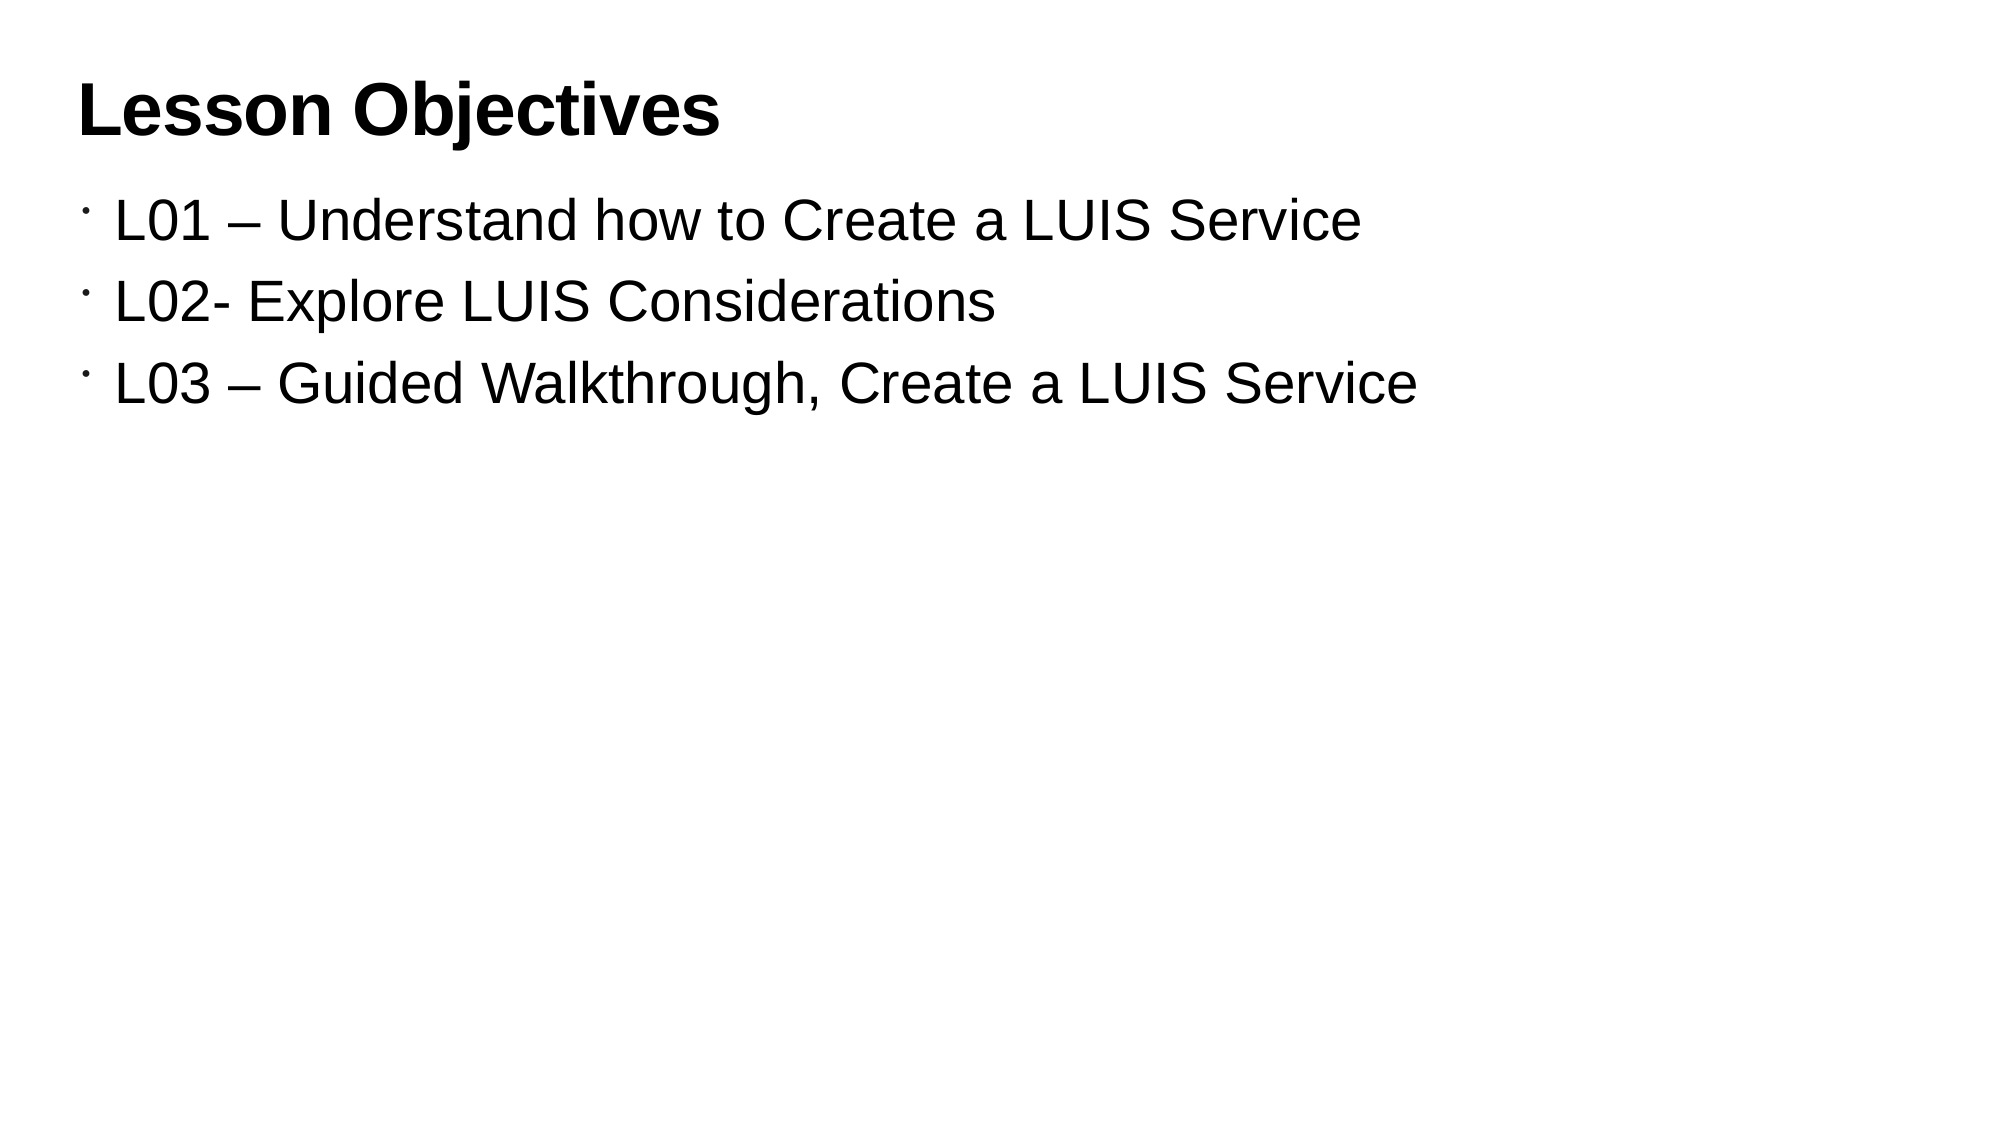

# Lesson Objectives
L01 – Understand how to Create a LUIS Service
L02- Explore LUIS Considerations
L03 – Guided Walkthrough, Create a LUIS Service